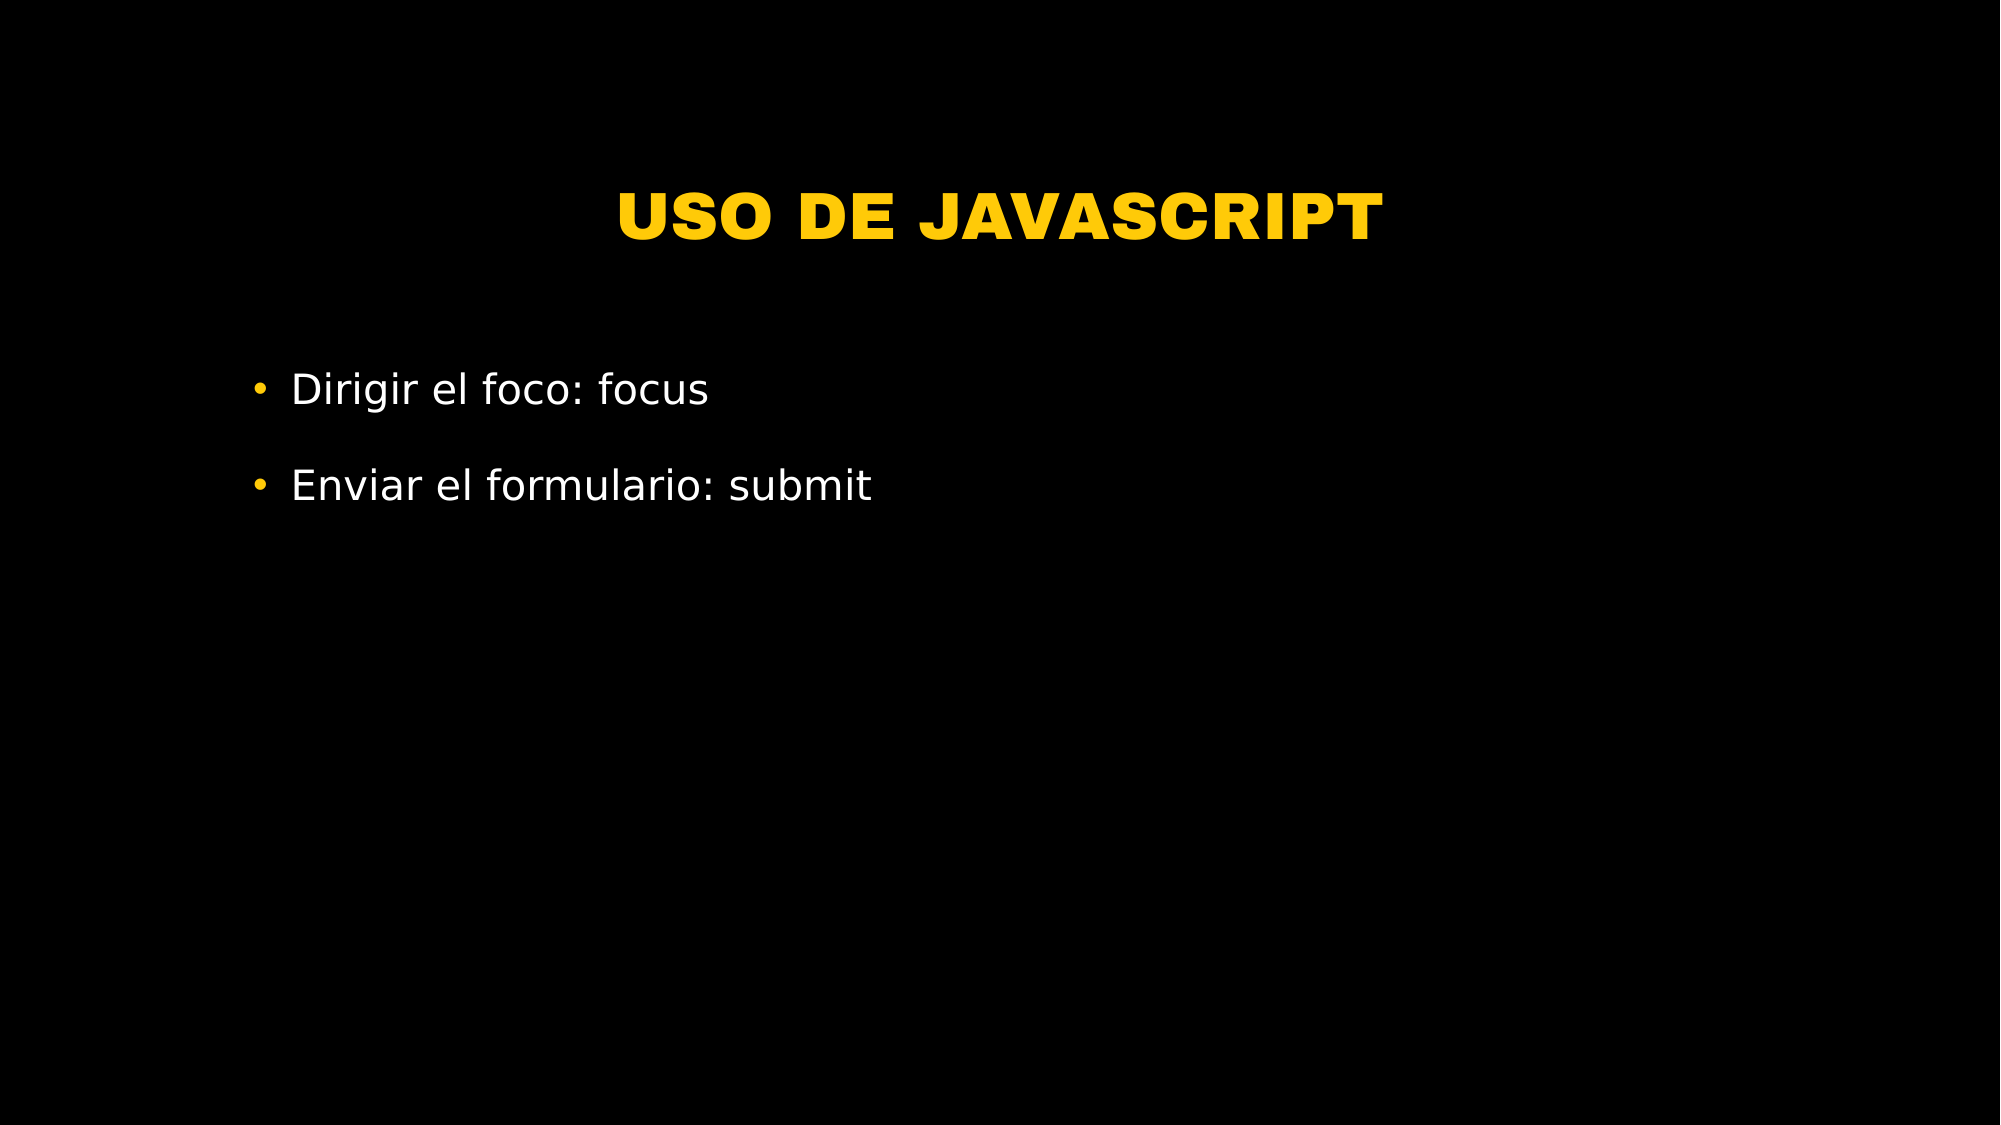

# Uso de javascript
Dirigir el foco: focus
Enviar el formulario: submit